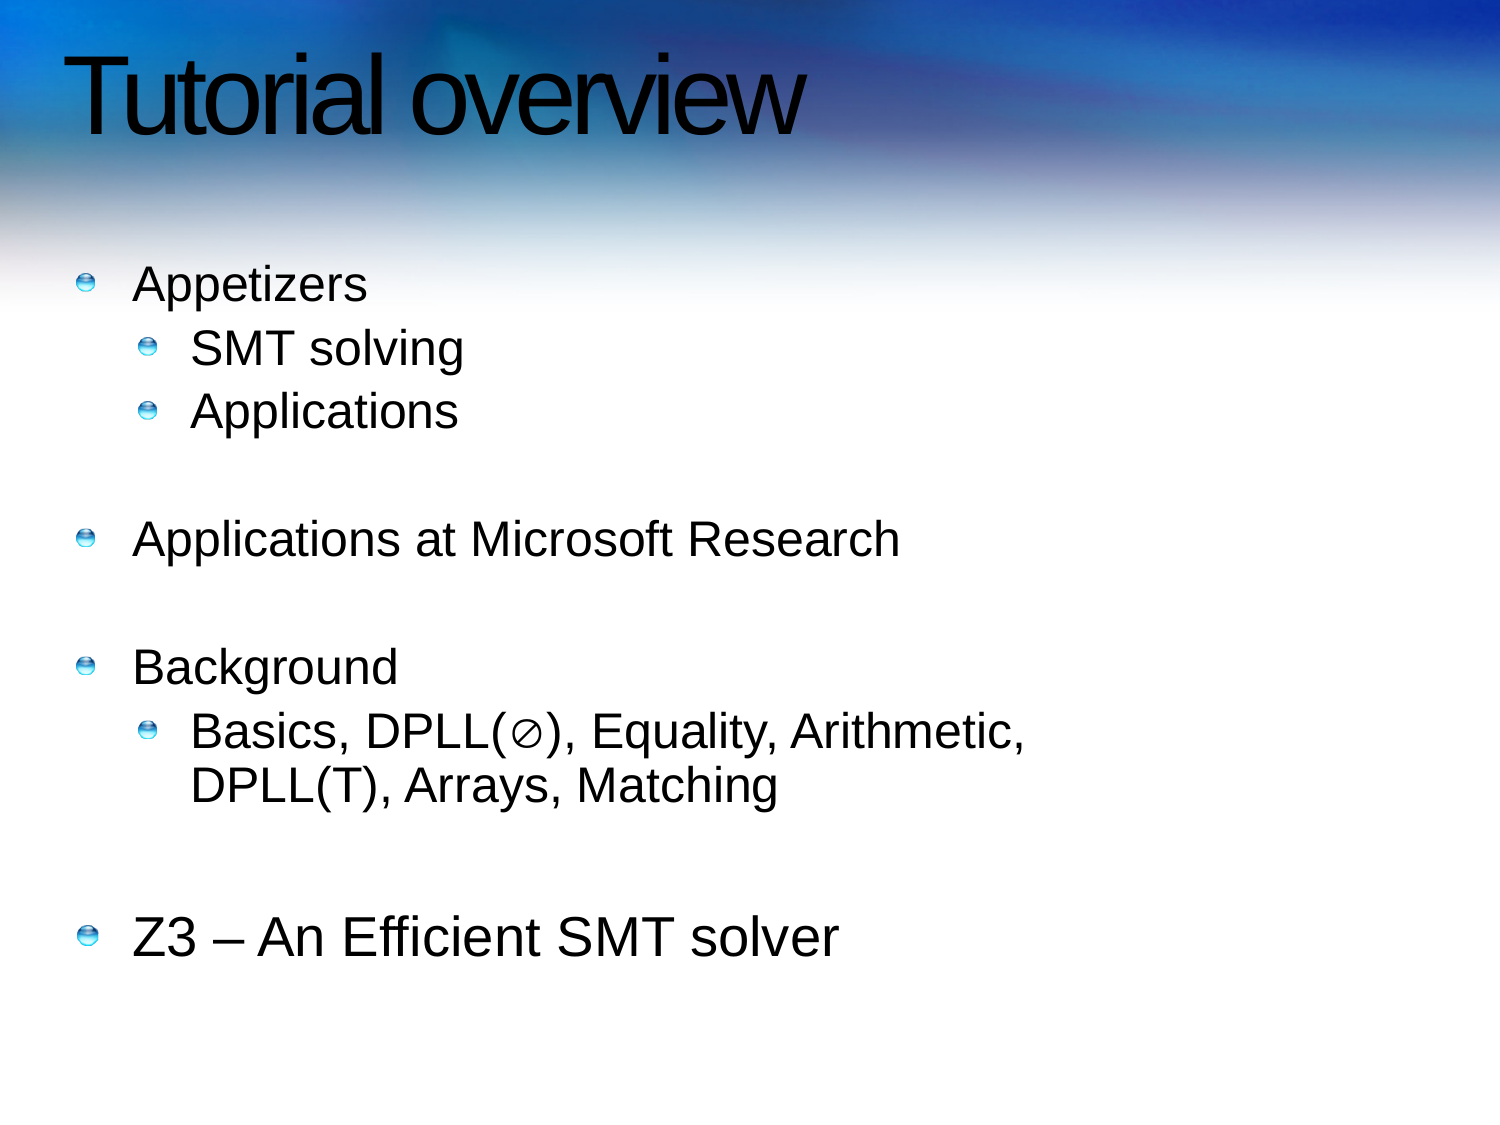

# Tutorial overview
Appetizers
SMT solving
Applications

Applications at Microsoft Research

Background
Basics, DPLL(∅), Equality, Arithmetic,
DPLL(T), Arrays, Matching

Z3 – An Efficient SMT solver